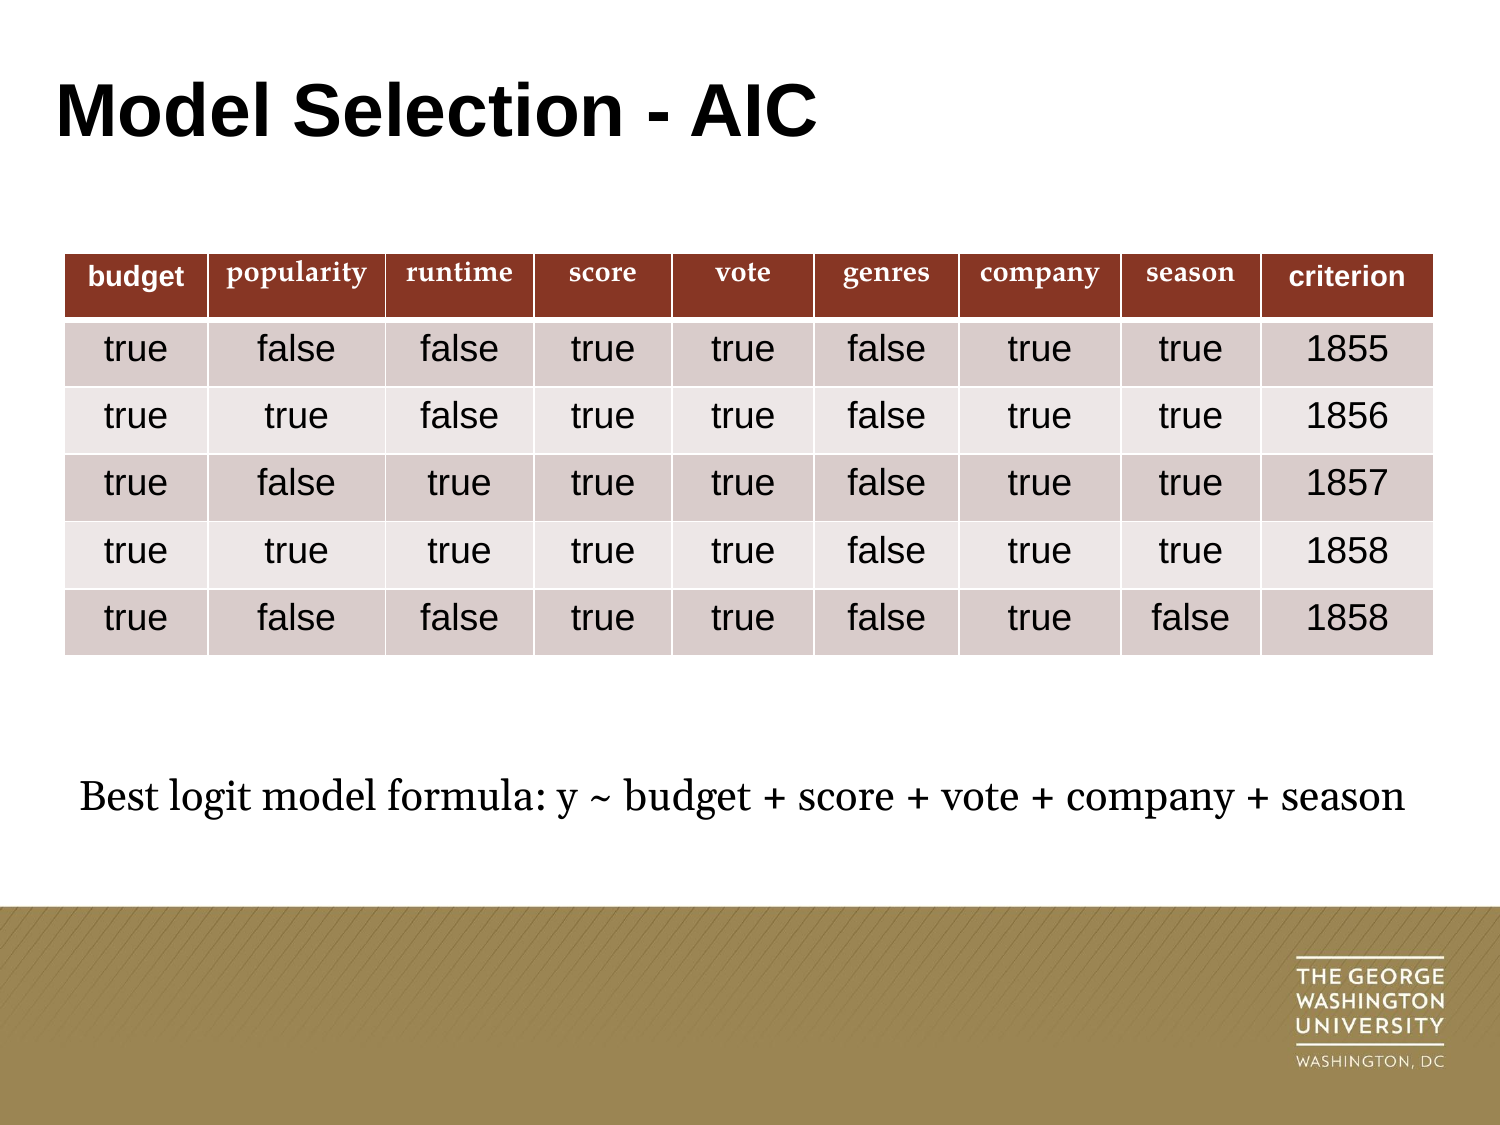

# Model Selection - AIC
| budget | popularity | runtime | score | vote | genres | company | season | criterion |
| --- | --- | --- | --- | --- | --- | --- | --- | --- |
| true | false | false | true | true | false | true | true | 1855 |
| true | true | false | true | true | false | true | true | 1856 |
| true | false | true | true | true | false | true | true | 1857 |
| true | true | true | true | true | false | true | true | 1858 |
| true | false | false | true | true | false | true | false | 1858 |
Best logit model formula: y ~ budget + score + vote + company + season